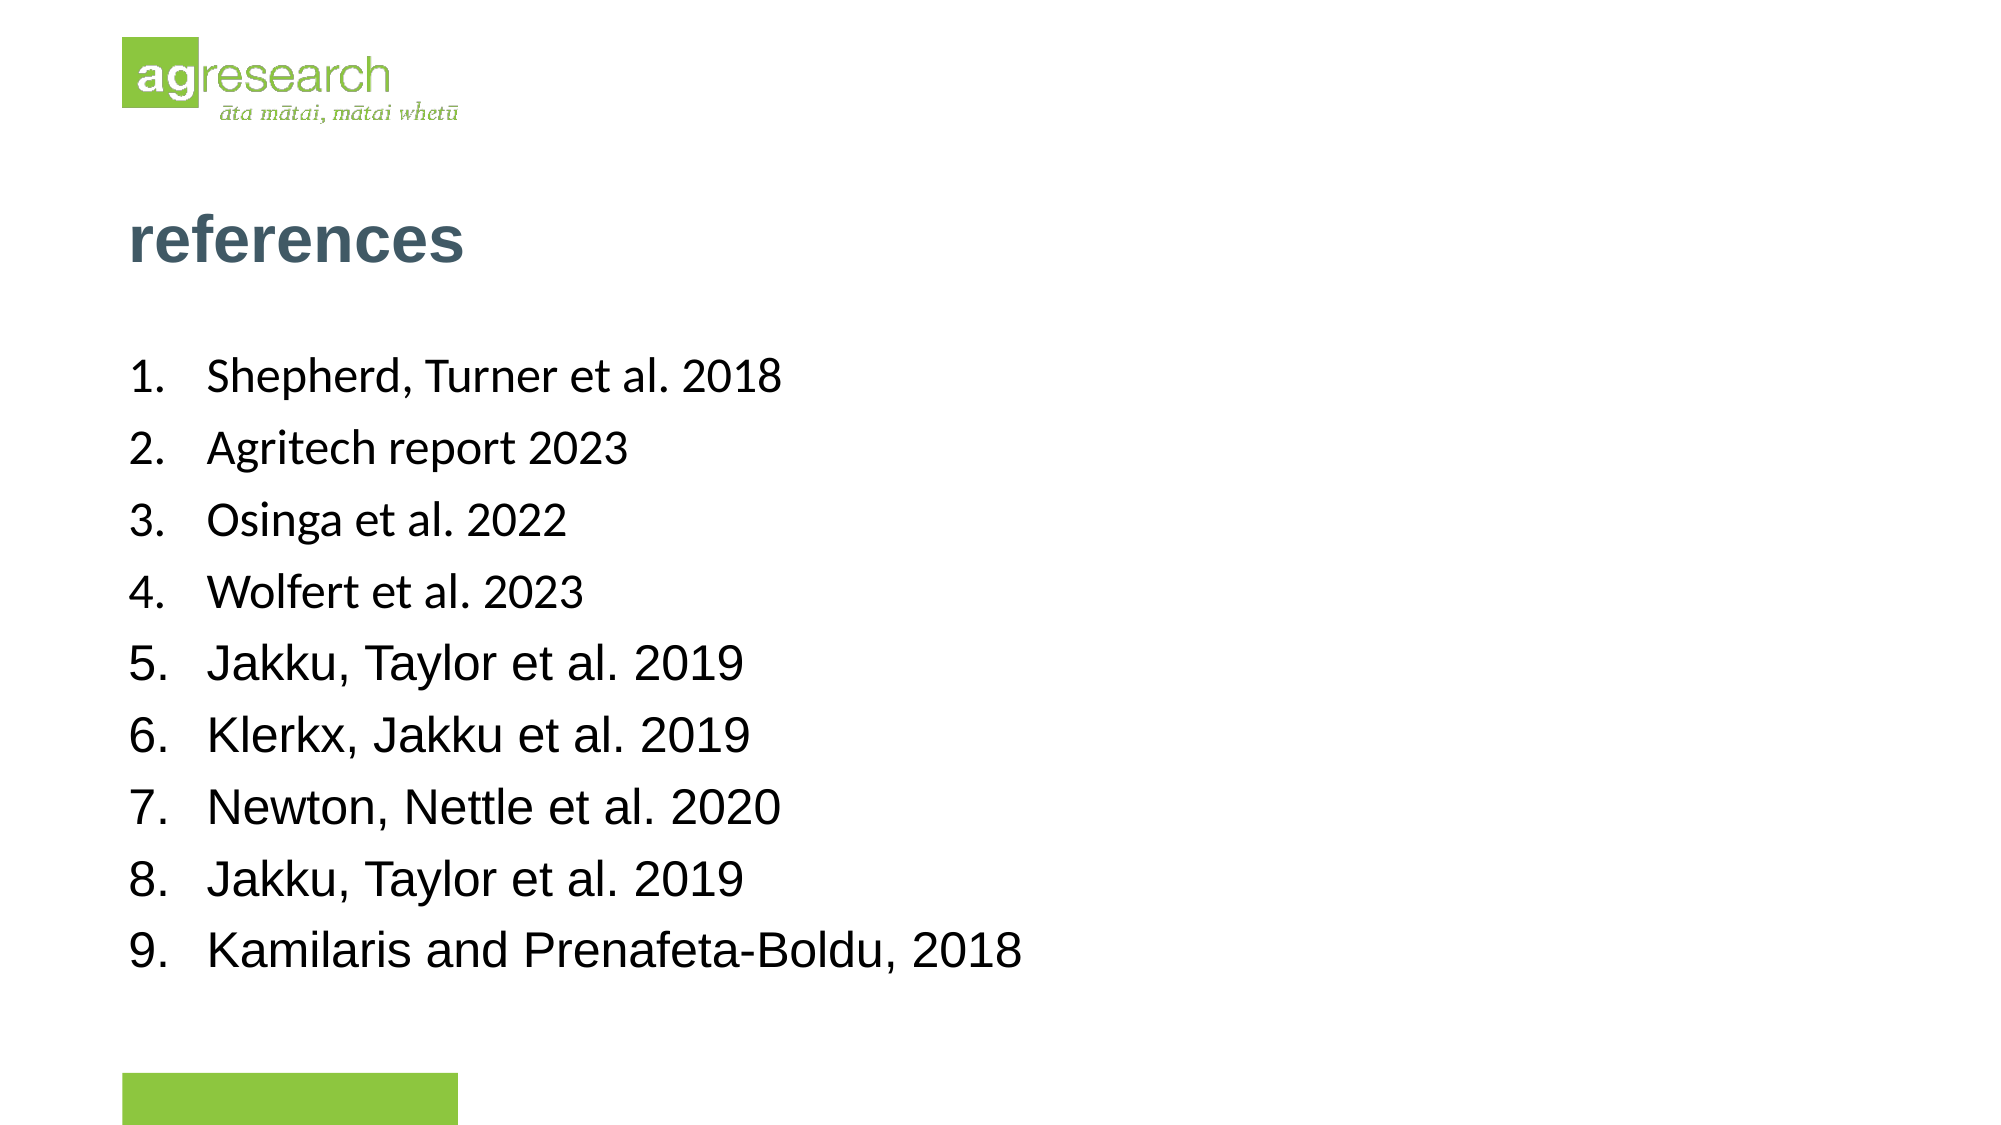

references
Shepherd, Turner et al. 2018
Agritech report 2023
Osinga et al. 2022
Wolfert et al. 2023
Jakku, Taylor et al. 2019
Klerkx, Jakku et al. 2019
Newton, Nettle et al. 2020
Jakku, Taylor et al. 2019
Kamilaris and Prenafeta-Boldu, 2018